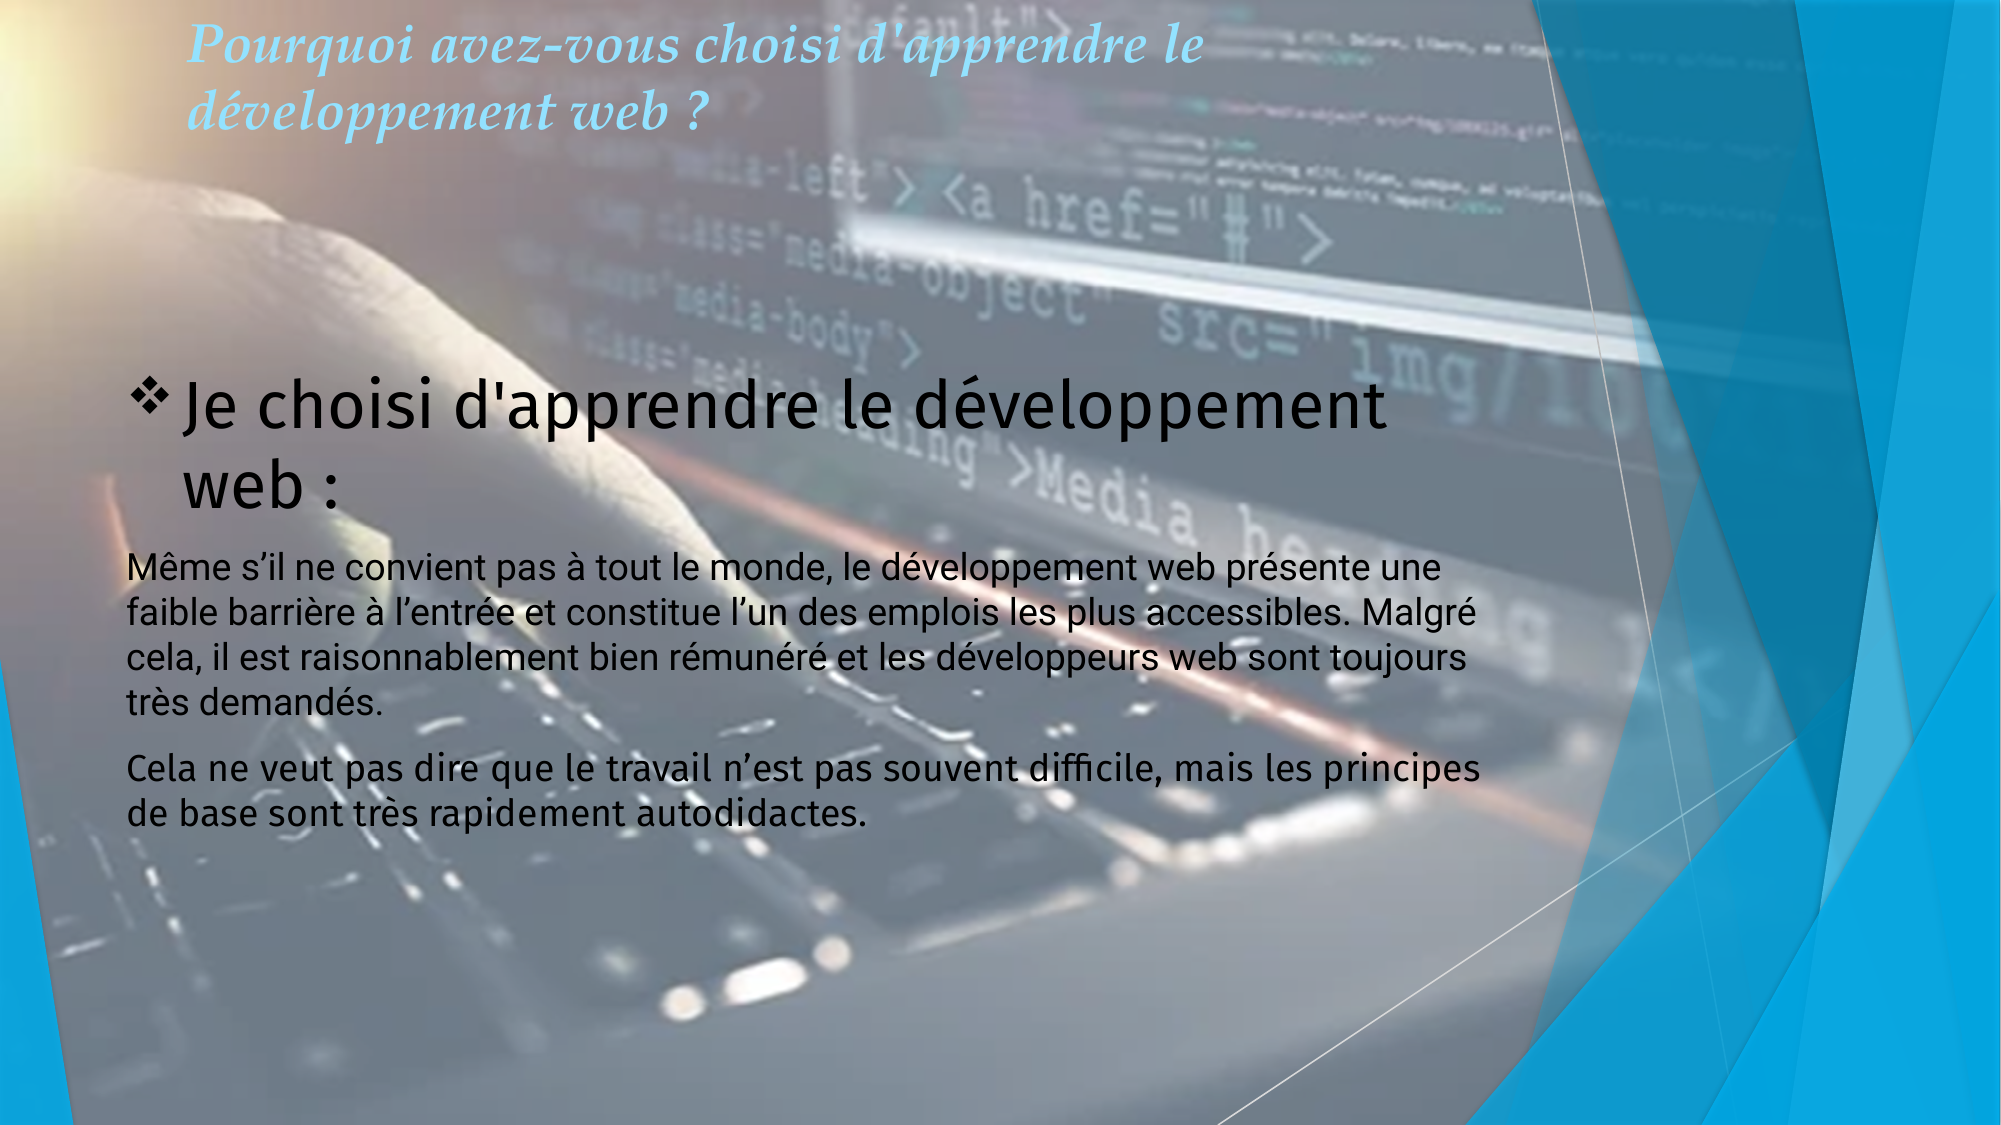

# Pourquoi avez-vous choisi d'apprendre le développement web ?
Je choisi d'apprendre le développement web :
Même s’il ne convient pas à tout le monde, le développement web présente une faible barrière à l’entrée et constitue l’un des emplois les plus accessibles. Malgré cela, il est raisonnablement bien rémunéré et les développeurs web sont toujours très demandés.
Cela ne veut pas dire que le travail n’est pas souvent difficile, mais les principes de base sont très rapidement autodidactes.